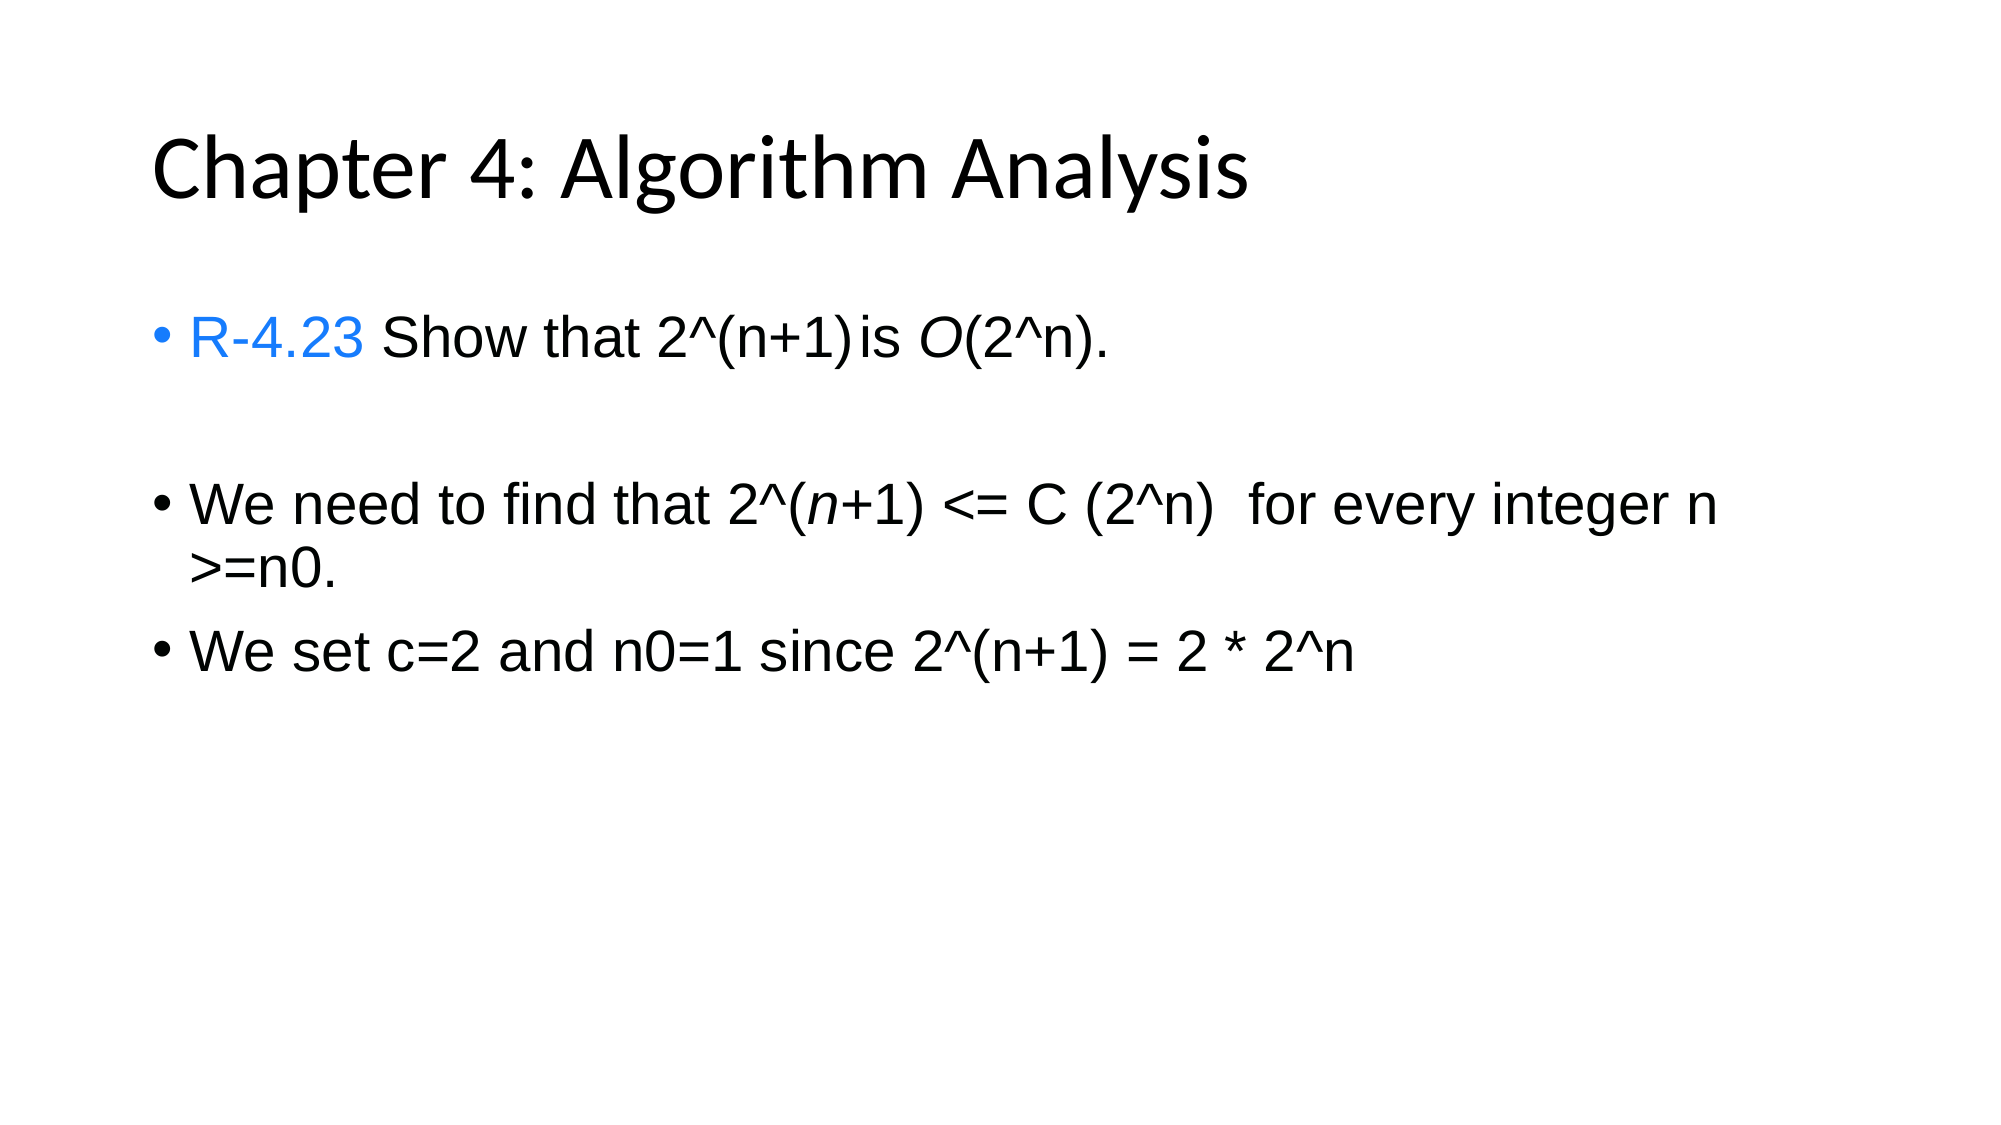

# Chapter 4: Algorithm Analysis
R-4.23 Show that 2^(n+1) is O(2^n).

We need to find that 2^(n+1) <= C (2^n)  for every integer n >=n0.
We set c=2 and n0=1 since 2^(n+1) = 2 * 2^n